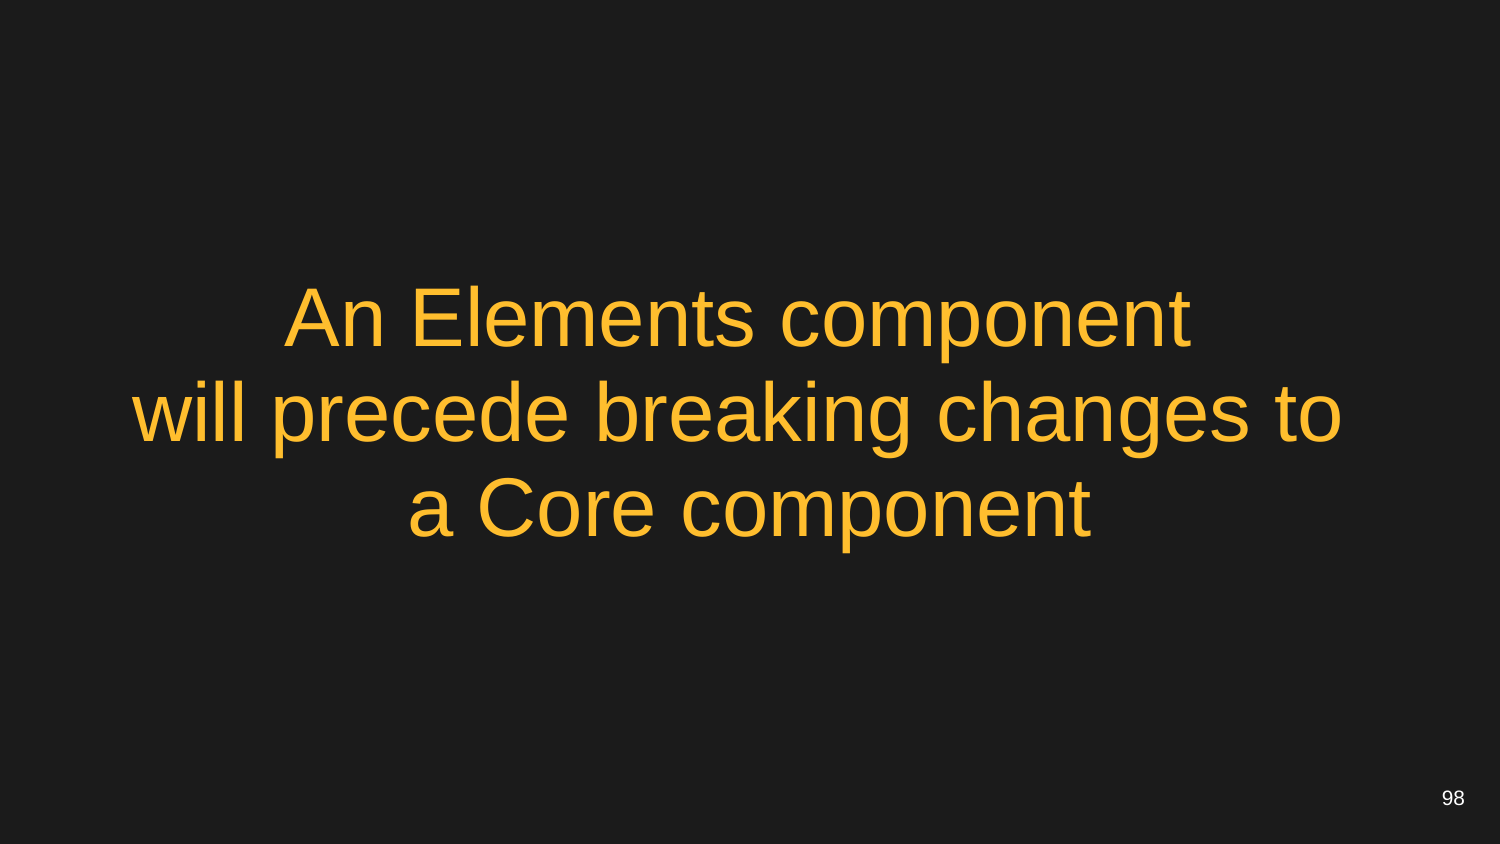

# An Elements component will precede breaking changes to a Core component
98